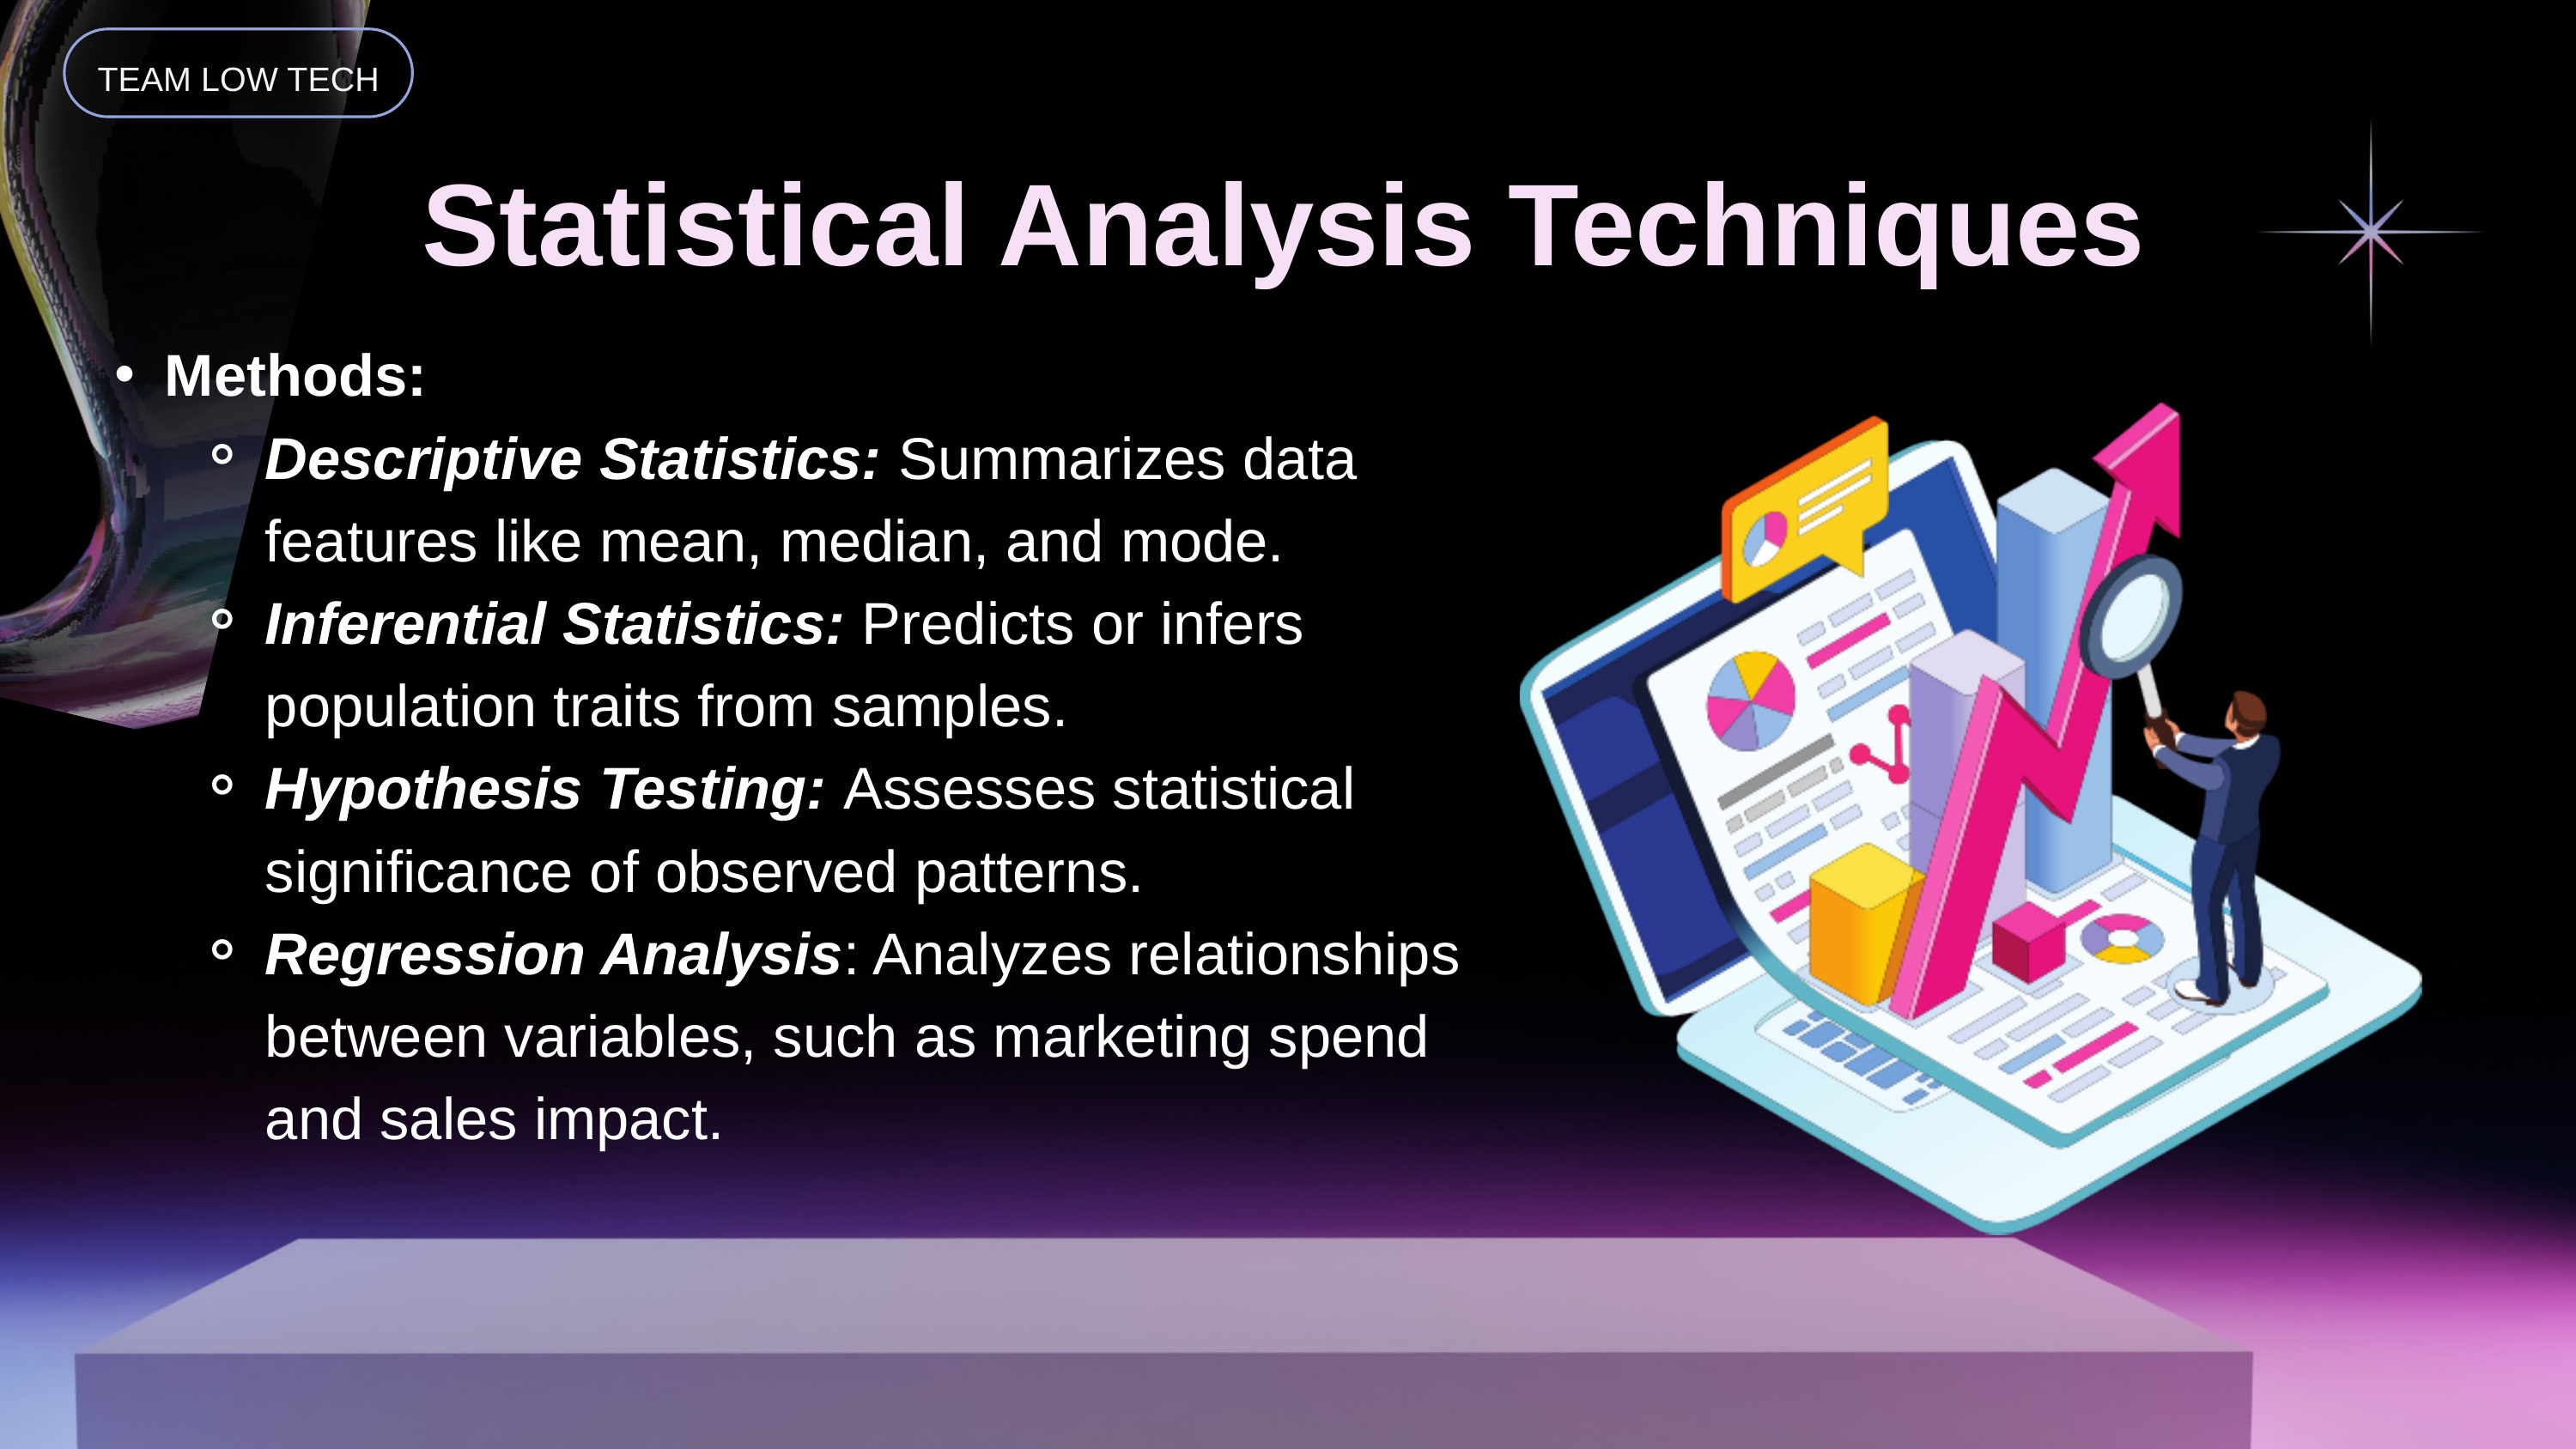

TEAM LOW TECH

Statistical Analysis Techniques
Methods:
Descriptive Statistics: Summarizes data features like mean, median, and mode.
Inferential Statistics: Predicts or infers population traits from samples.
Hypothesis Testing: Assesses statistical significance of observed patterns.
Regression Analysis: Analyzes relationships between variables, such as marketing spend and sales impact.